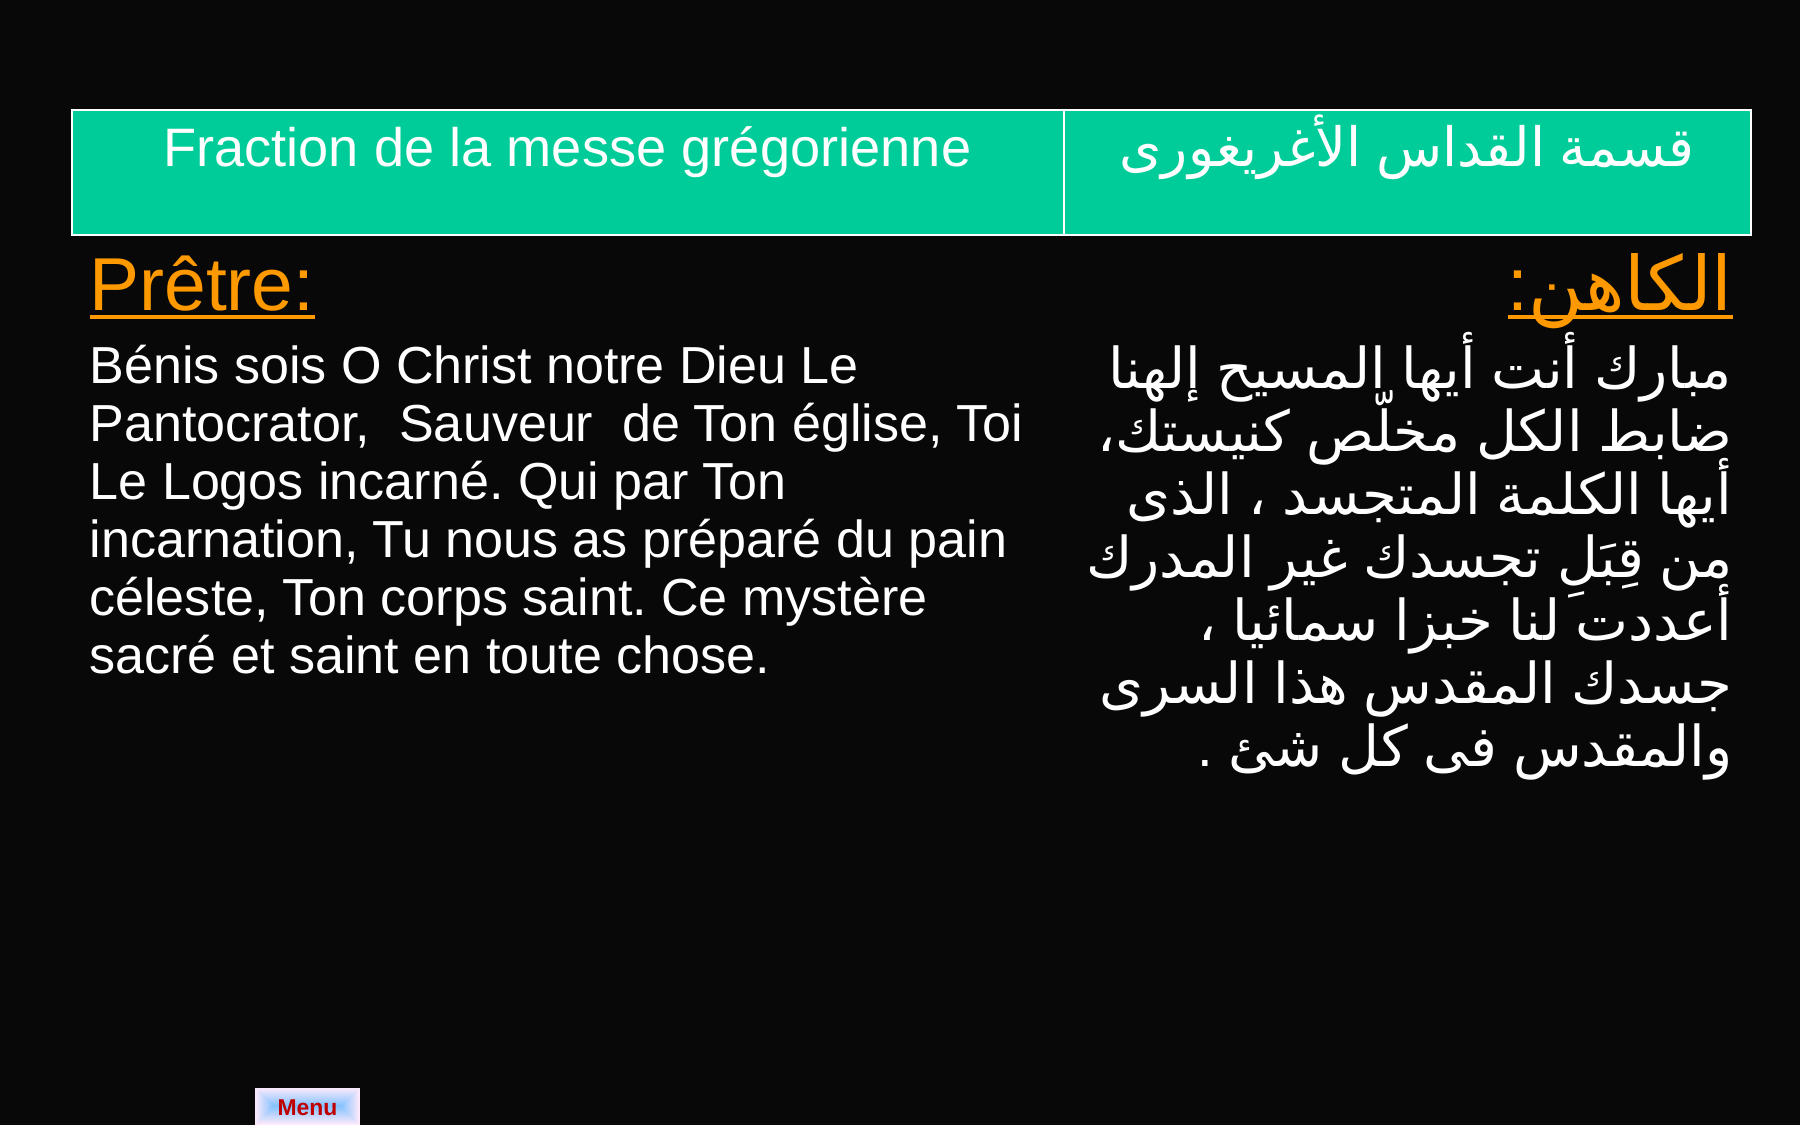

| Fraction de la messe grégorienne | قسمة القداس الأغريغورى |
| --- | --- |
| Prêtre: Bénis sois O Christ notre Dieu Le Pantocrator, Sauveur de Ton église, Toi Le Logos incarné. Qui par Ton incarnation, Tu nous as préparé du pain céleste, Ton corps saint. Ce mystère sacré et saint en toute chose. | الكاهن: مبارك أنت أيها المسيح إلهنا ضابط الكل مخلّص كنيستك، أيها الكلمة المتجسد ، الذى من قِبَلِ تجسدك غير المدرك أعددت لنا خبزا سمائيا ، جسدك المقدس هذا السرى والمقدس فى كل شئ . |

Menu